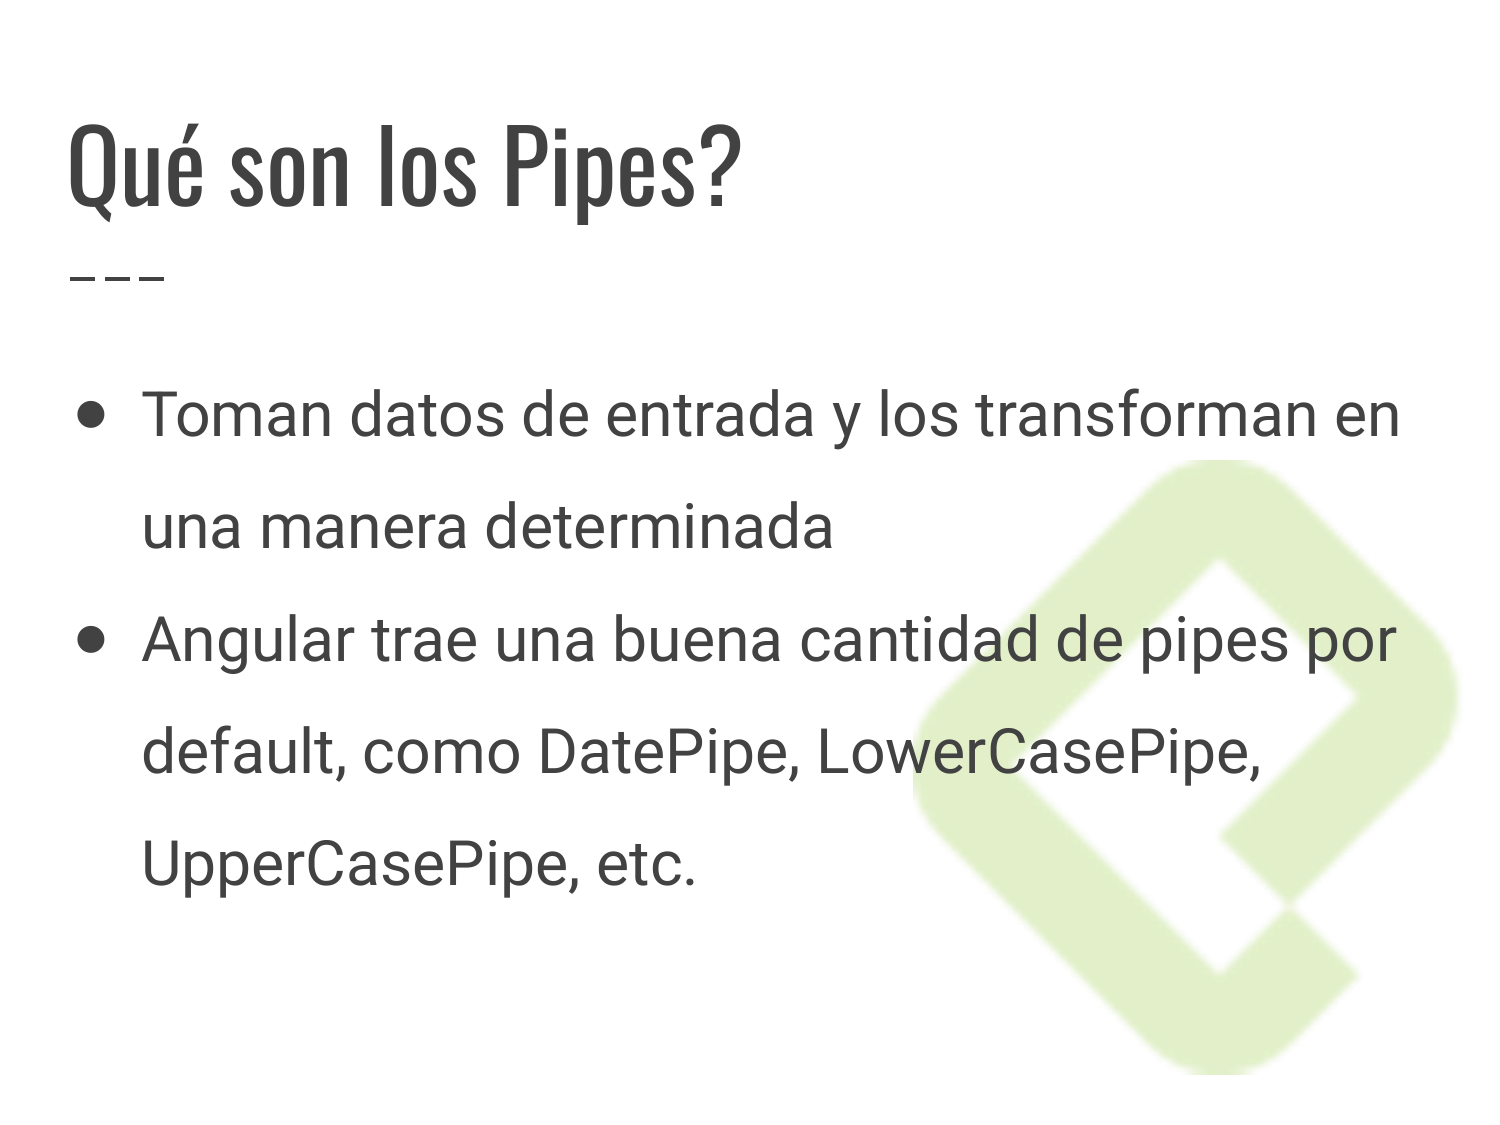

# Qué son los Pipes?
Toman datos de entrada y los transforman en una manera determinada
Angular trae una buena cantidad de pipes por default, como DatePipe, LowerCasePipe, UpperCasePipe, etc.